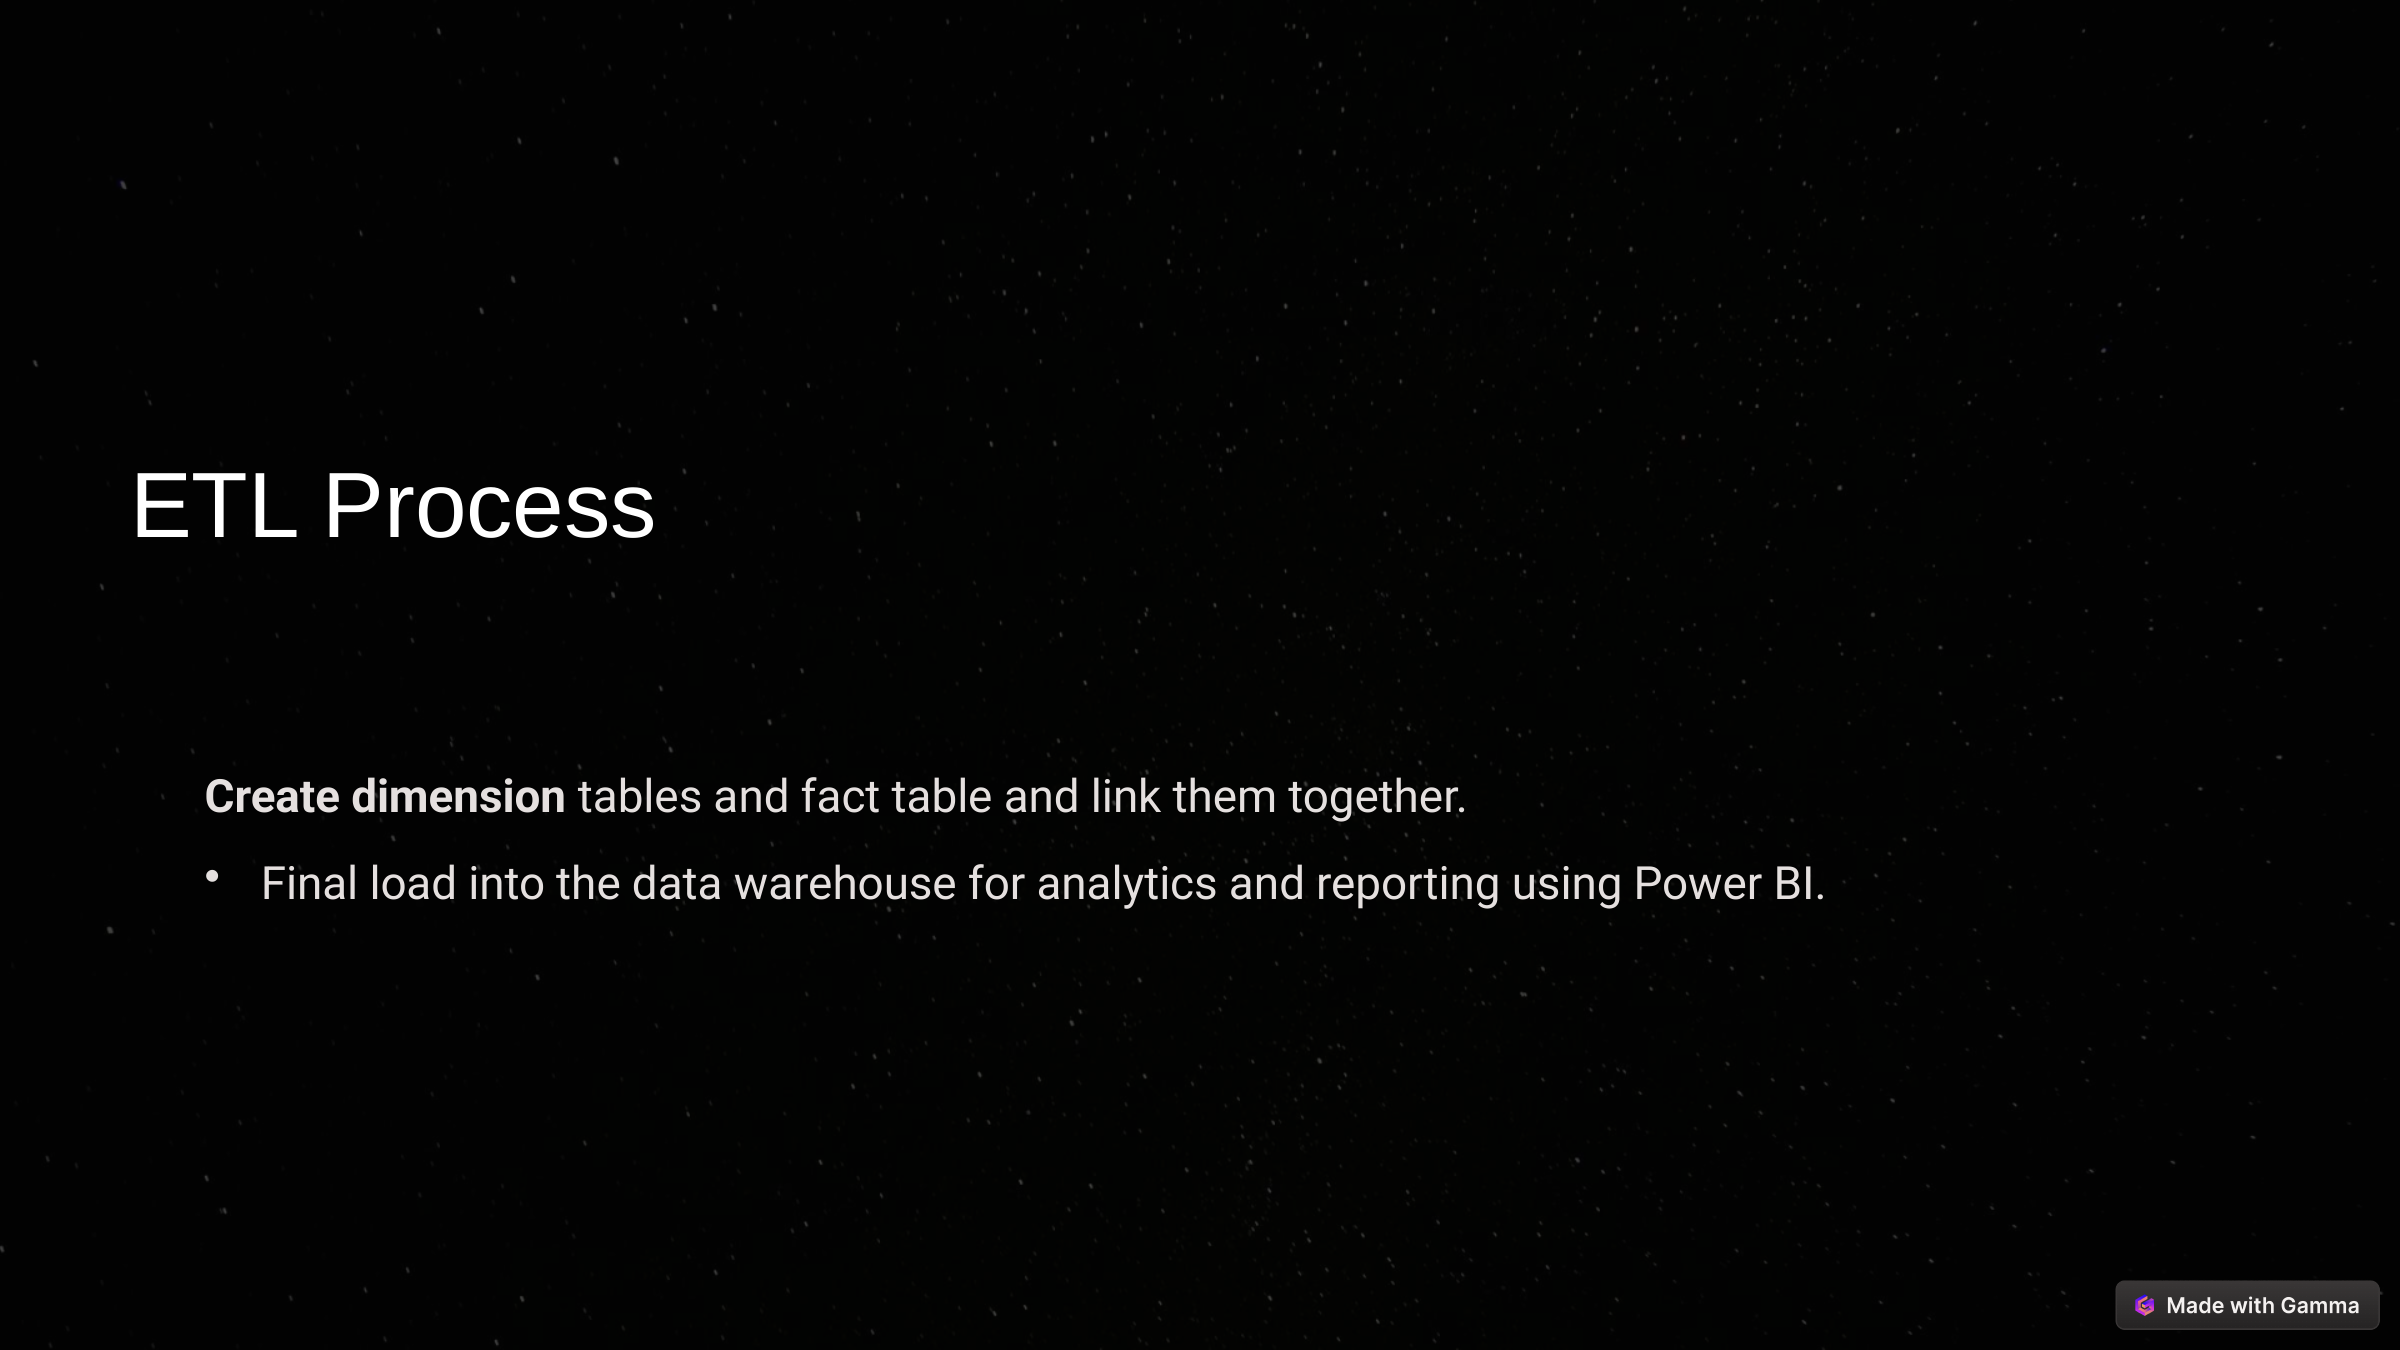

ETL Process

Create dimension tables and fact table and link them together.
Final load into the data warehouse for analytics and reporting using Power BI.